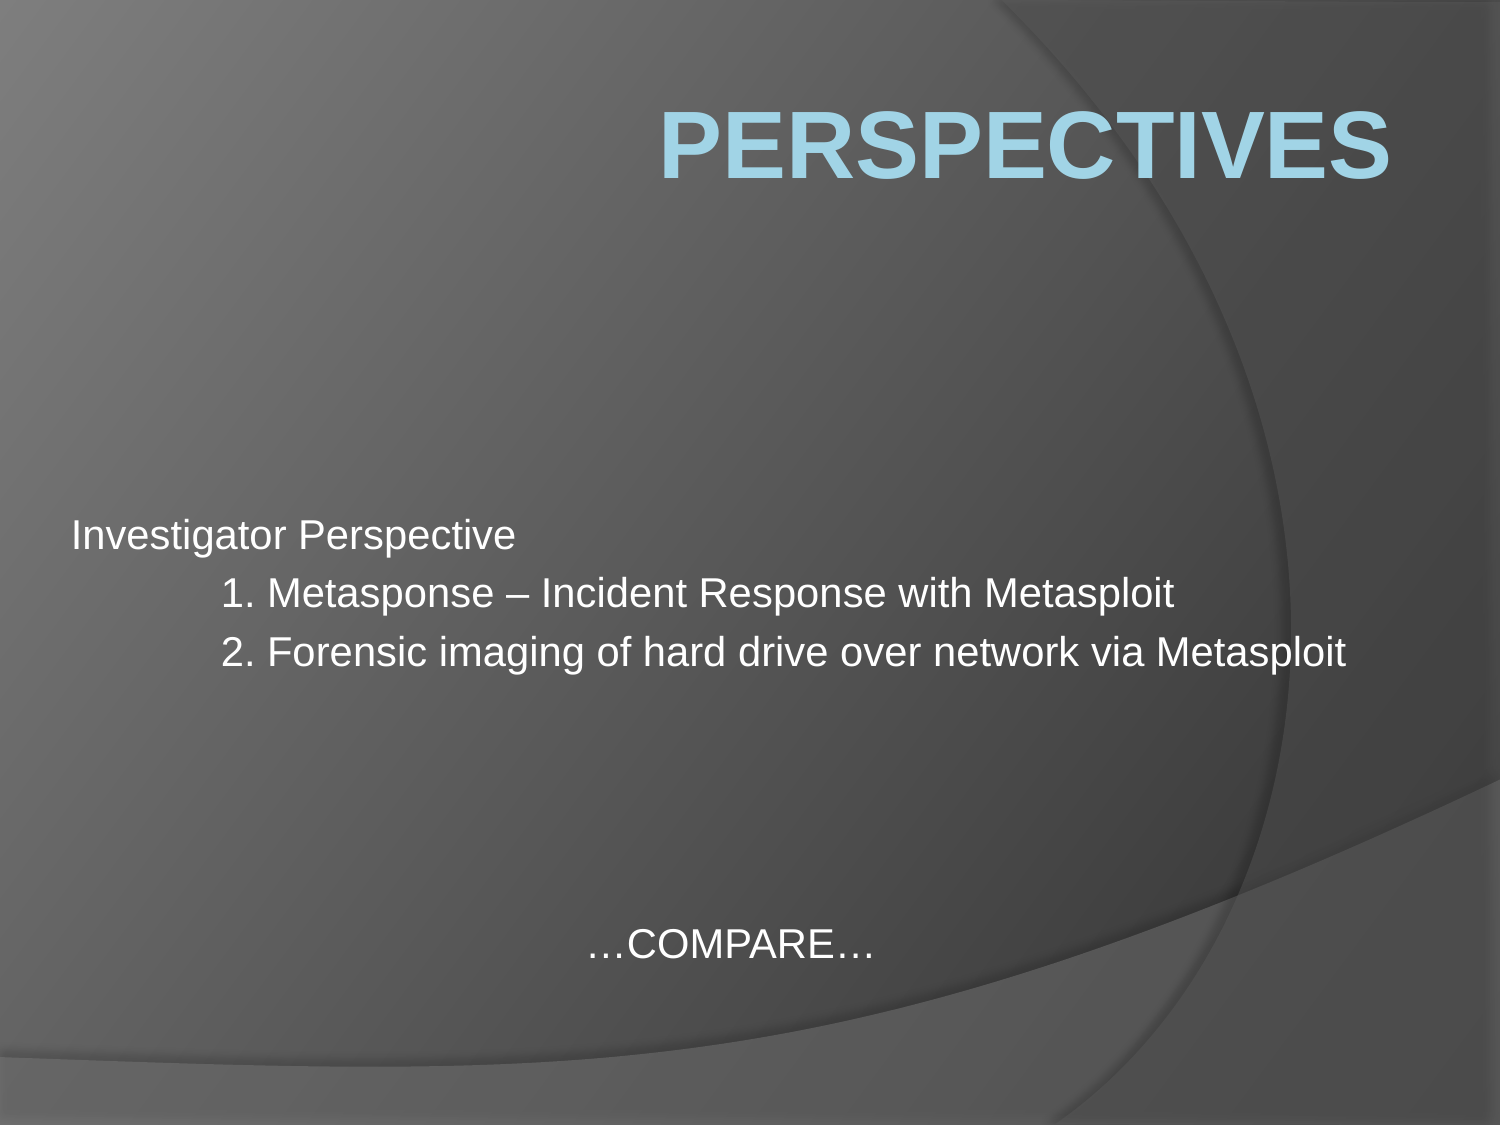

# Perspectives
Investigator Perspective
	1. Metasponse – Incident Response with Metasploit
	2. Forensic imaging of hard drive over network via Metasploit

…COMPARE…